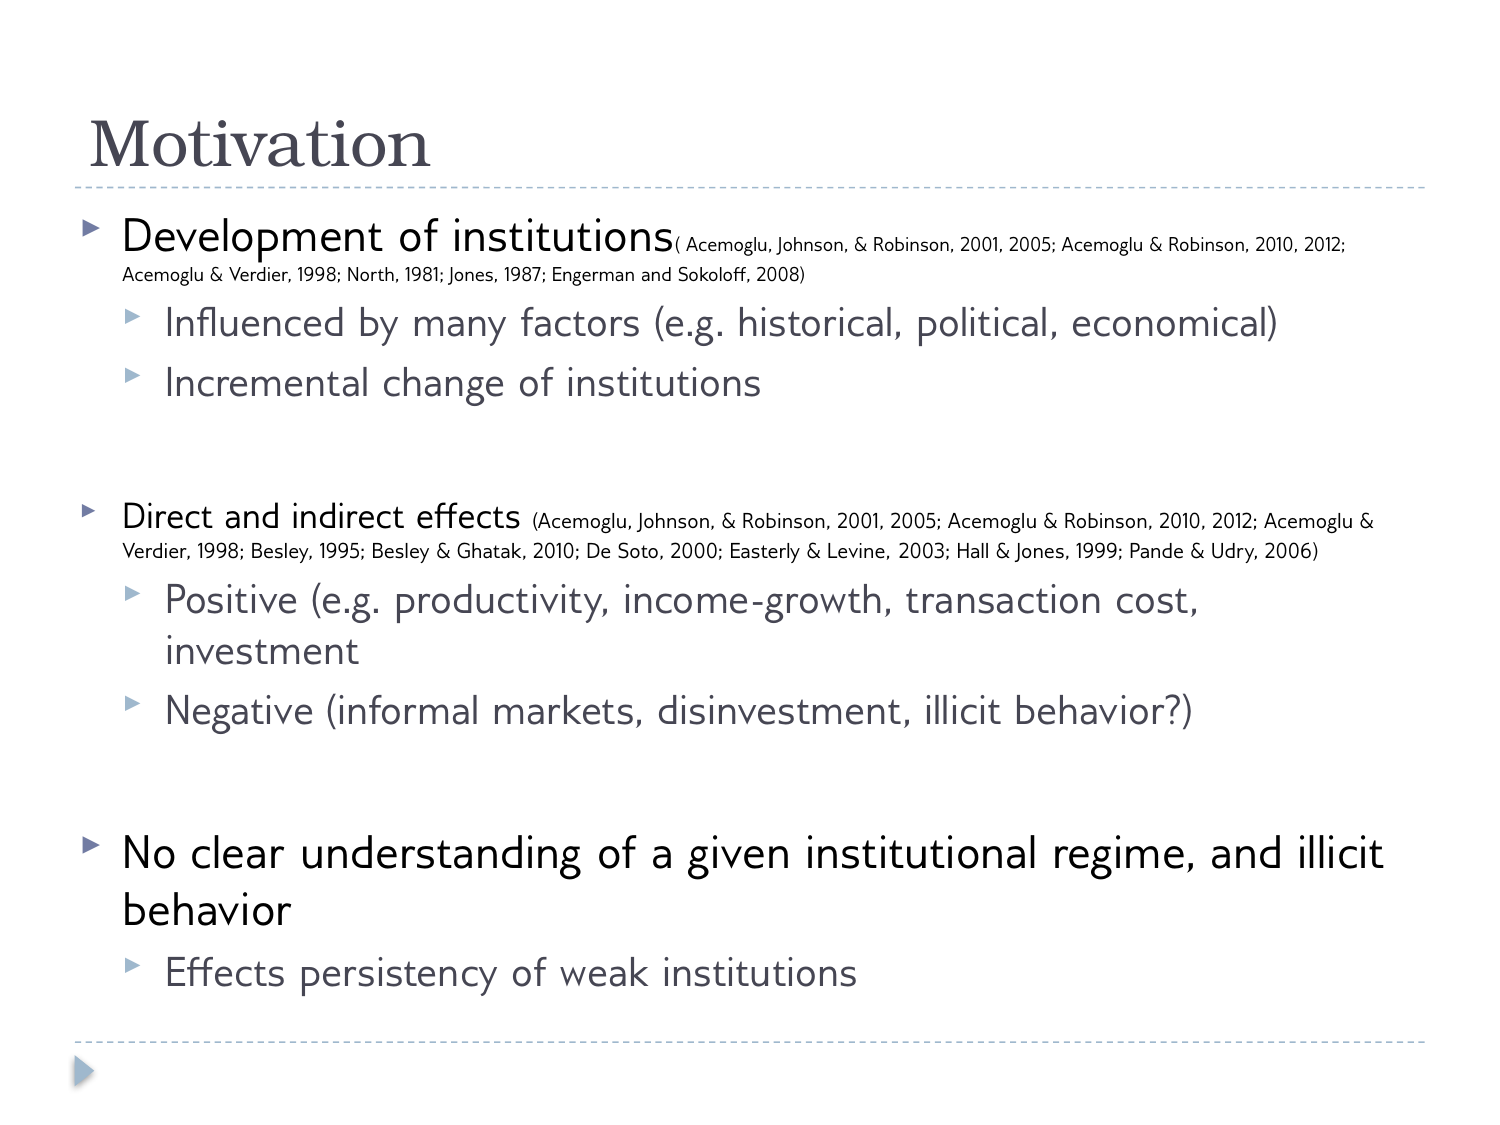

# Motivation
Development of institutions( Acemoglu, Johnson, & Robinson, 2001, 2005; Acemoglu & Robinson, 2010, 2012; Acemoglu & Verdier, 1998; North, 1981; Jones, 1987; Engerman and Sokoloff, 2008)
Influenced by many factors (e.g. historical, political, economical)
Incremental change of institutions

Direct and indirect effects (Acemoglu, Johnson, & Robinson, 2001, 2005; Acemoglu & Robinson, 2010, 2012; Acemoglu & Verdier, 1998; Besley, 1995; Besley & Ghatak, 2010; De Soto, 2000; Easterly & Levine, 2003; Hall & Jones, 1999; Pande & Udry, 2006)
Positive (e.g. productivity, income-growth, transaction cost, investment
Negative (informal markets, disinvestment, illicit behavior?)

No clear understanding of a given institutional regime, and illicit behavior
Effects persistency of weak institutions